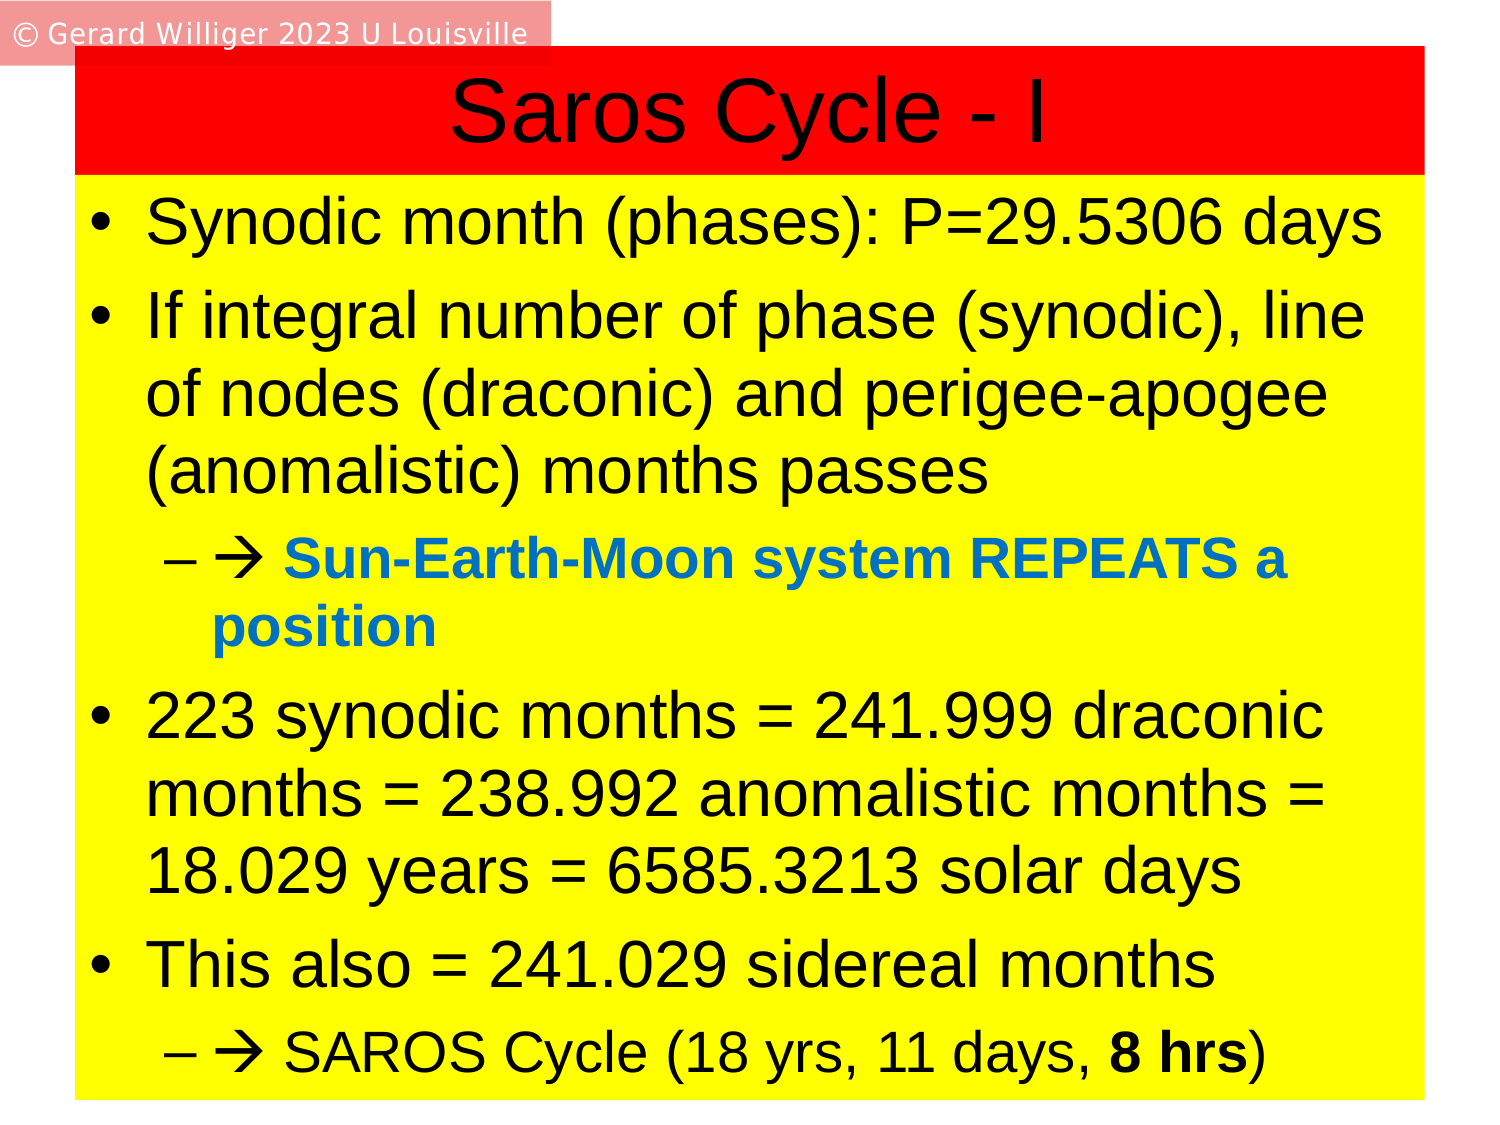

© Gerard Williger 2023 U Louisville
# Saros Cycle - I
Synodic month (phases): P=29.5306 days
If integral number of phase (synodic), line of nodes (draconic) and perigee-apogee (anomalistic) months passes
🡪 Sun-Earth-Moon system REPEATS a position
223 synodic months = 241.999 draconic months = 238.992 anomalistic months = 18.029 years = 6585.3213 solar days
This also = 241.029 sidereal months
🡪 SAROS Cycle (18 yrs, 11 days, 8 hrs)